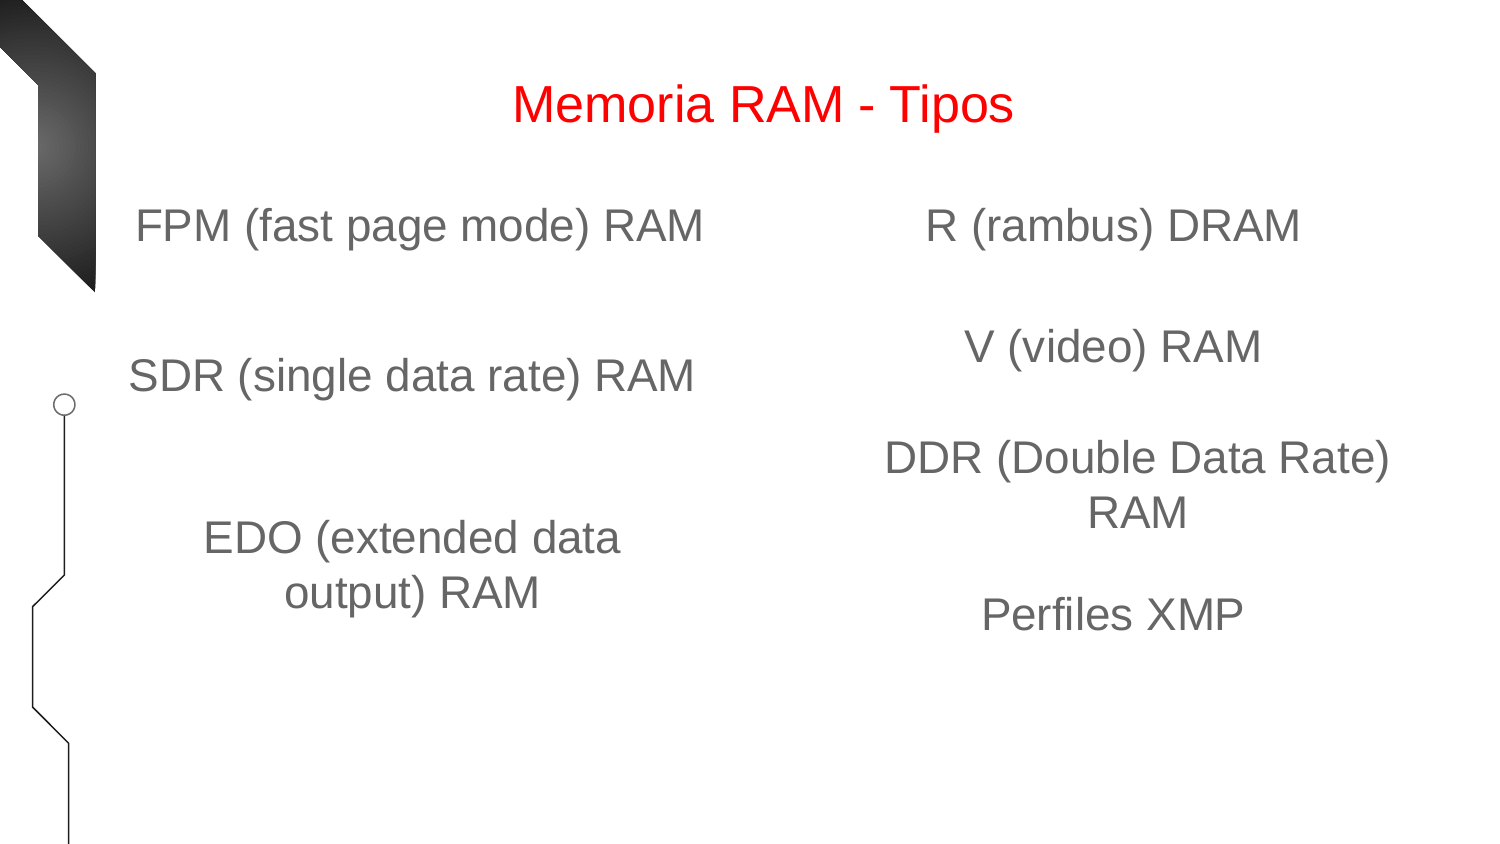

# Memoria RAM - Tipos

FPM (fast page mode) RAM

R (rambus) DRAM

V (video) RAM

SDR (single data rate) RAM

DDR (Double Data Rate) RAM

EDO (extended data output) RAM

Perfiles XMP